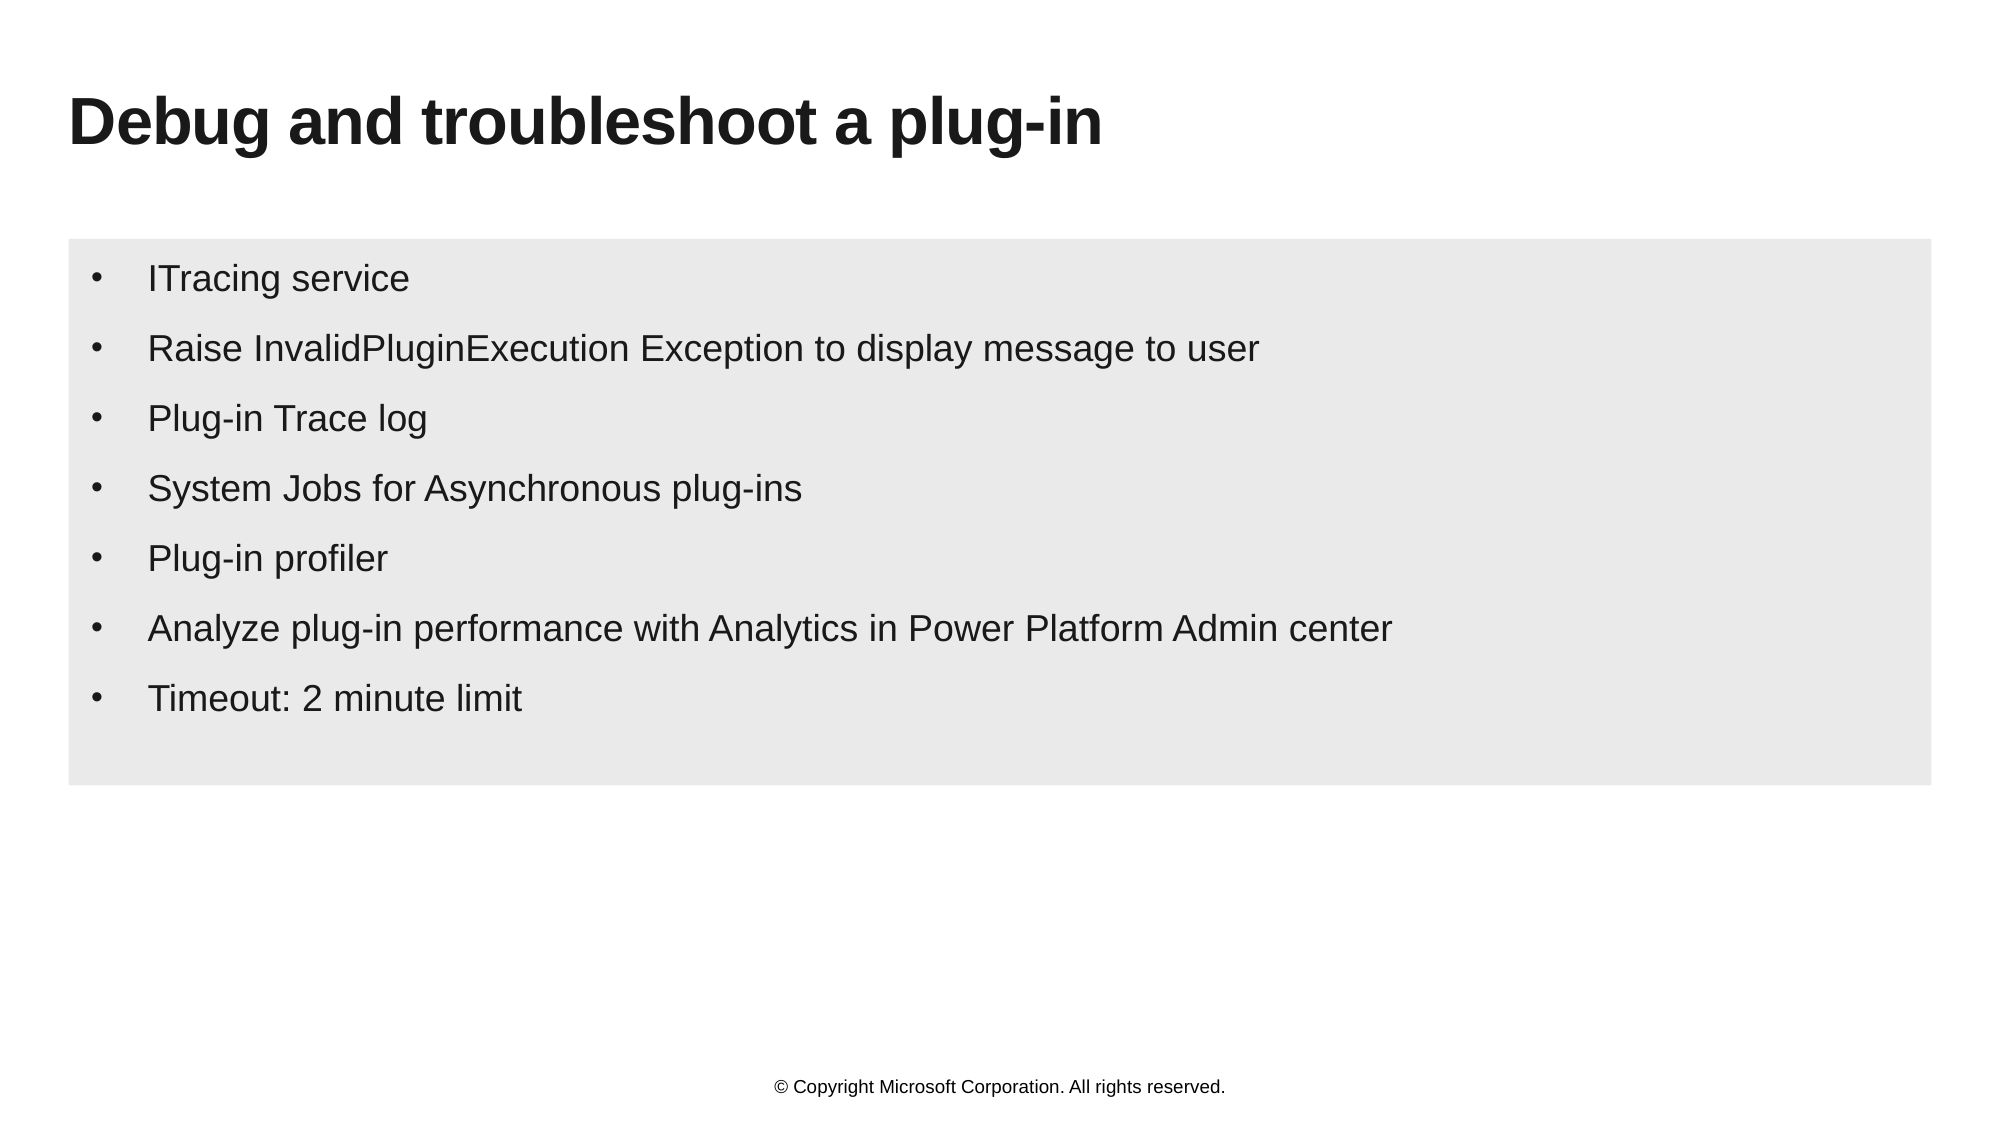

# Debug and troubleshoot a plug-in
ITracing service
Raise InvalidPluginExecution Exception to display message to user
Plug-in Trace log
System Jobs for Asynchronous plug-ins
Plug-in profiler
Analyze plug-in performance with Analytics in Power Platform Admin center
Timeout: 2 minute limit